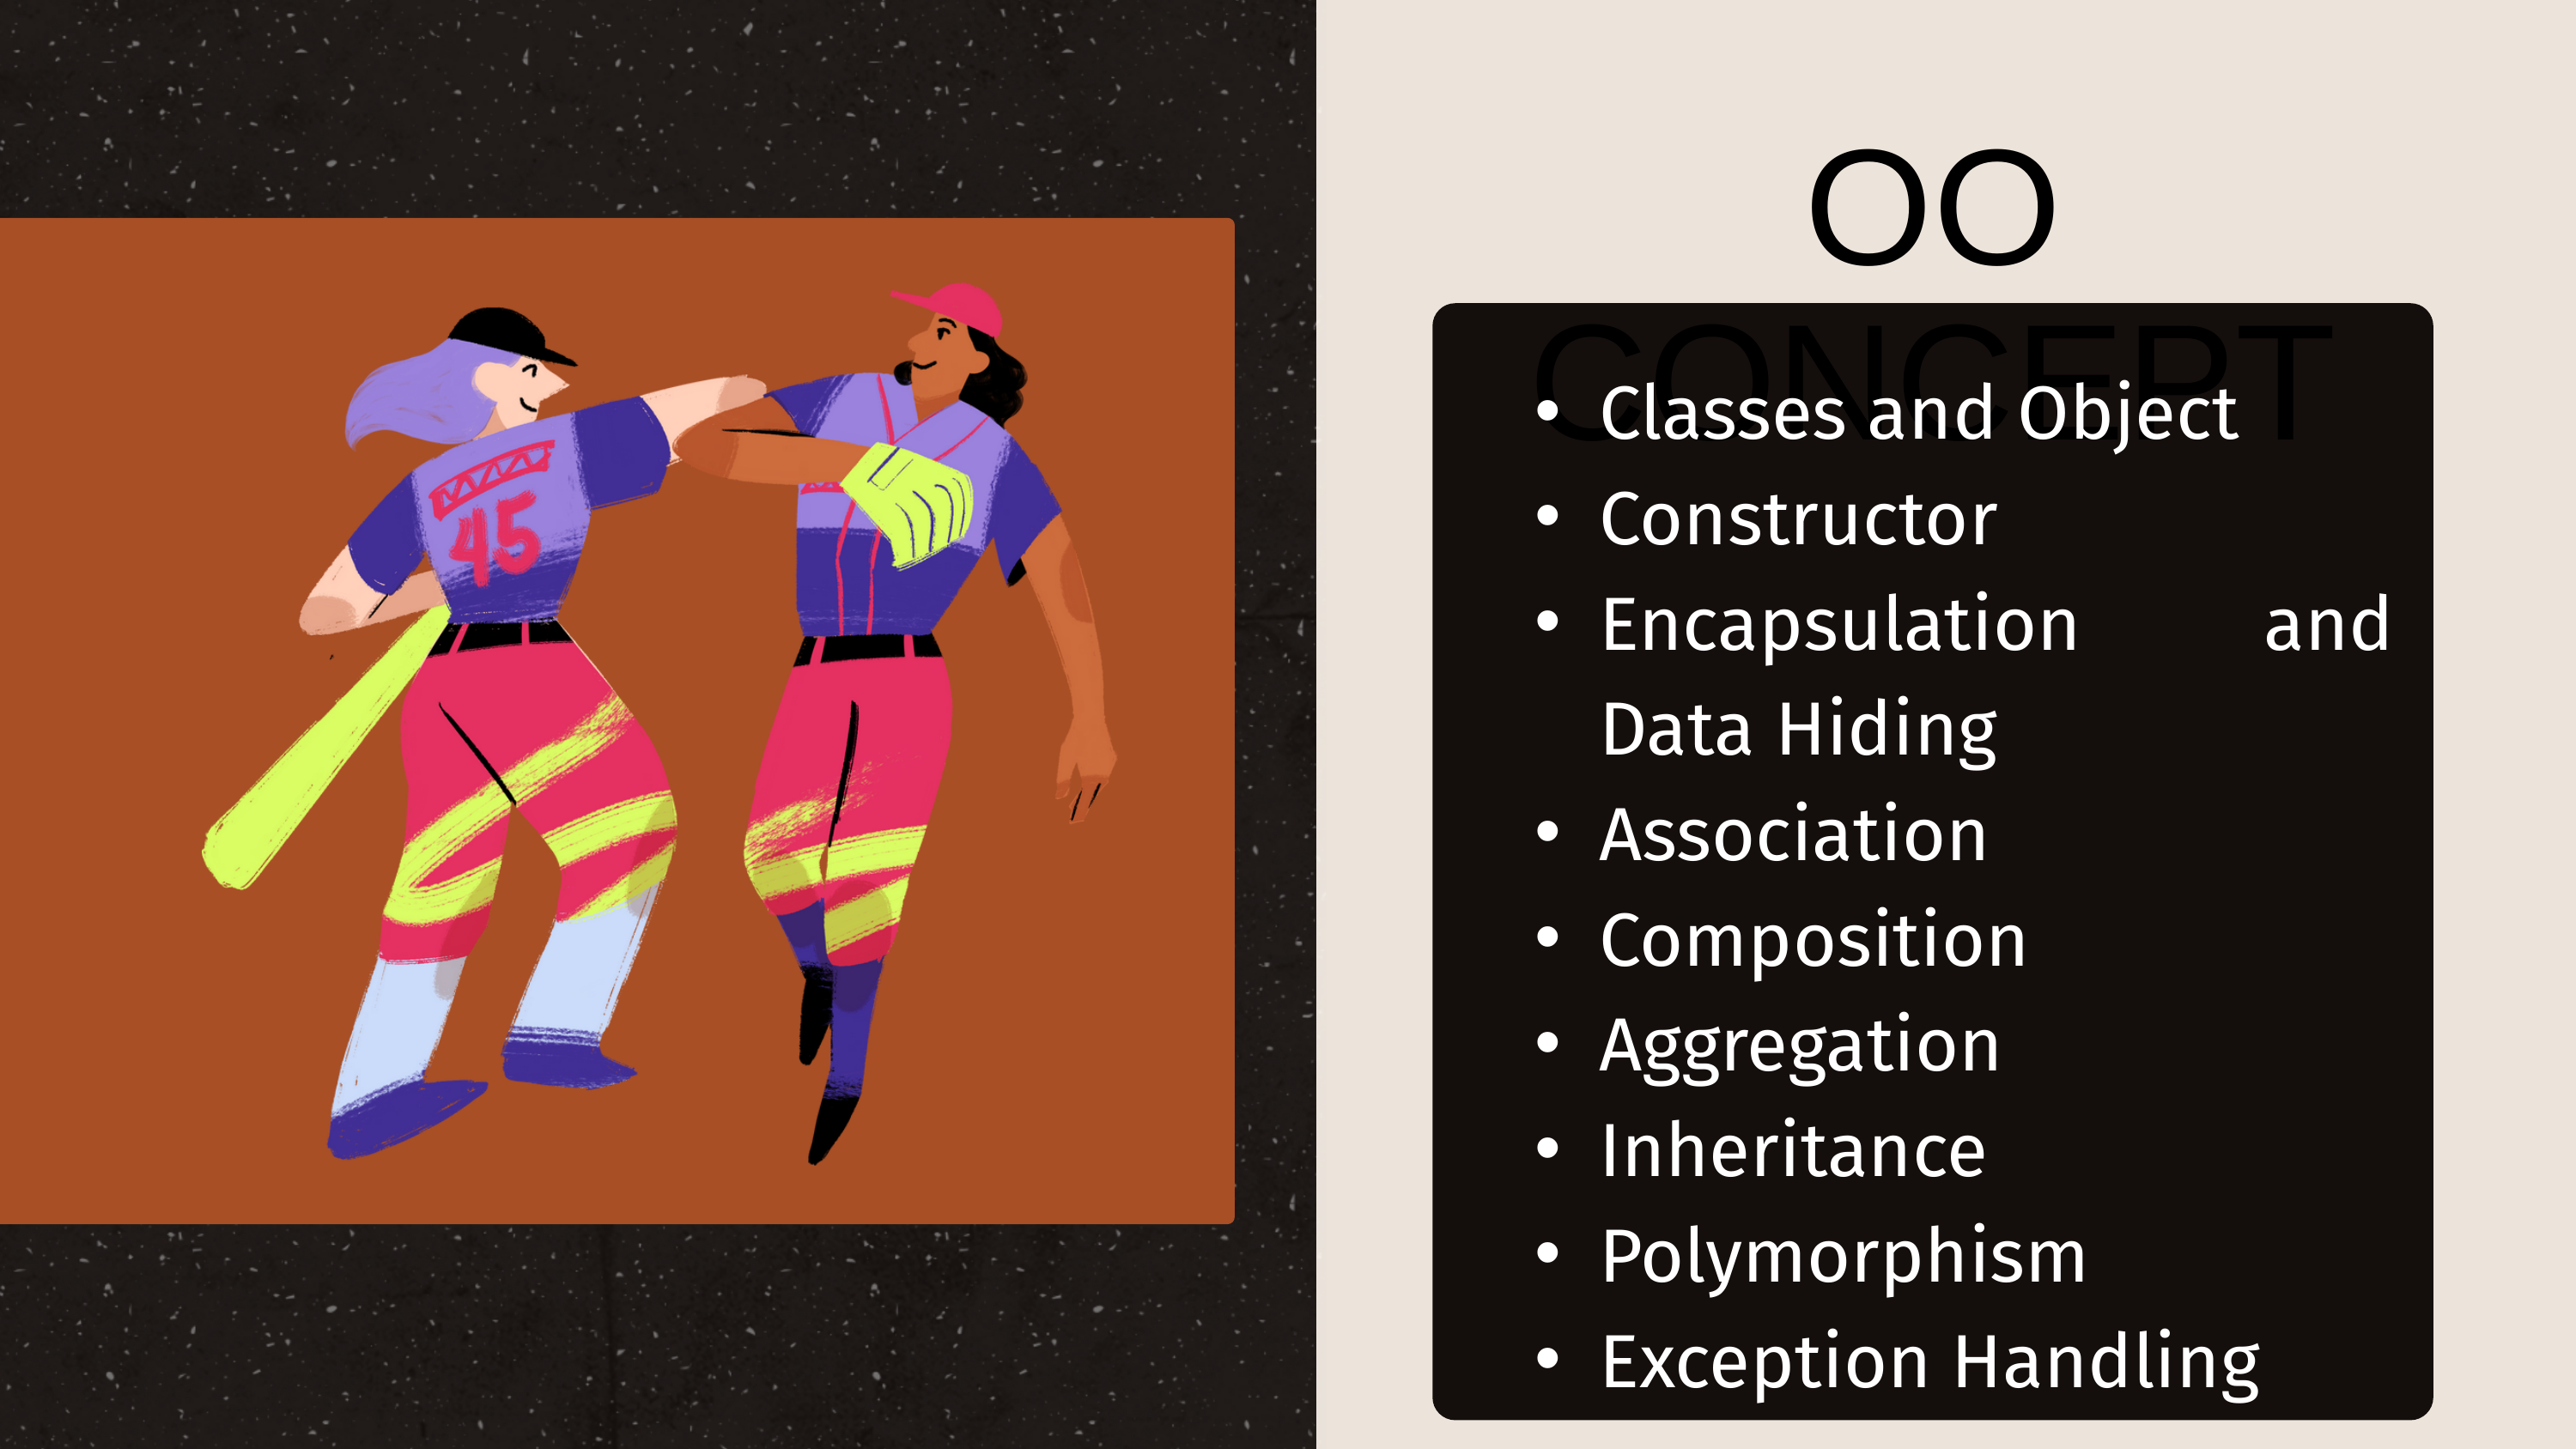

OO CONCEPT

Classes and Object
Constructor
Encapsulation and Data Hiding
Association
Composition
Aggregation
Inheritance
Polymorphism
Exception Handling